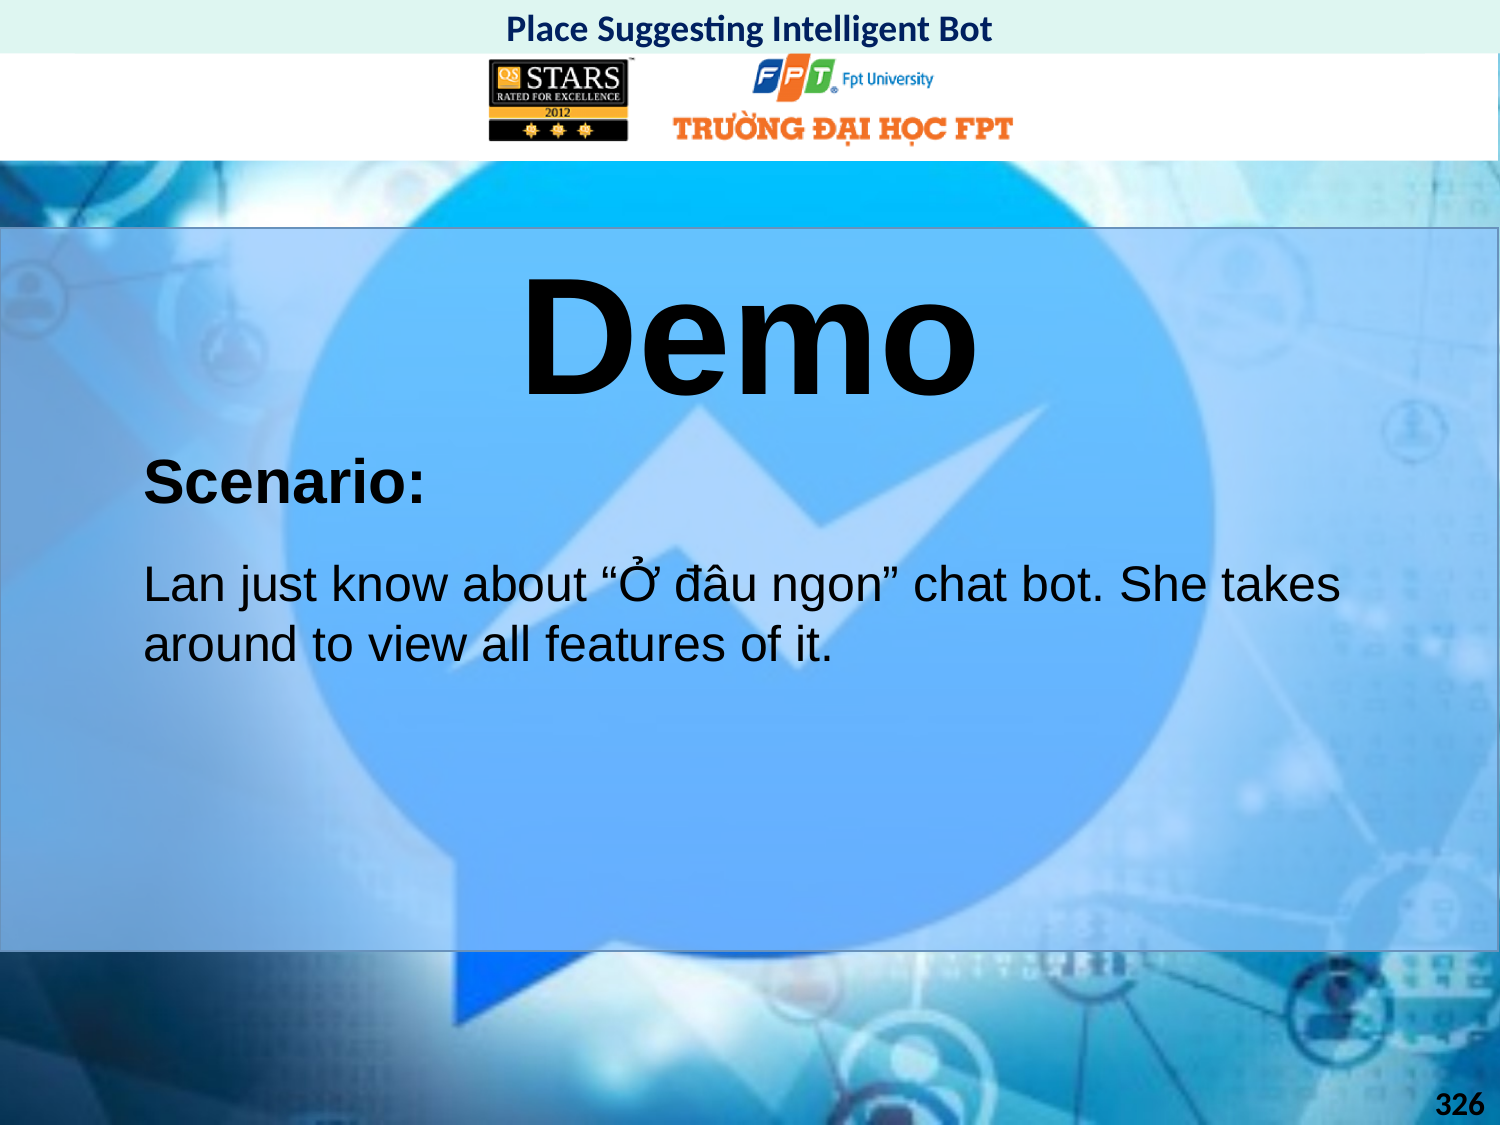

Place Suggesting Intelligent Bot

# Demo
Scenario:
Lan just know about “Ở đâu ngon” chat bot. She takes around to view all features of it.
326